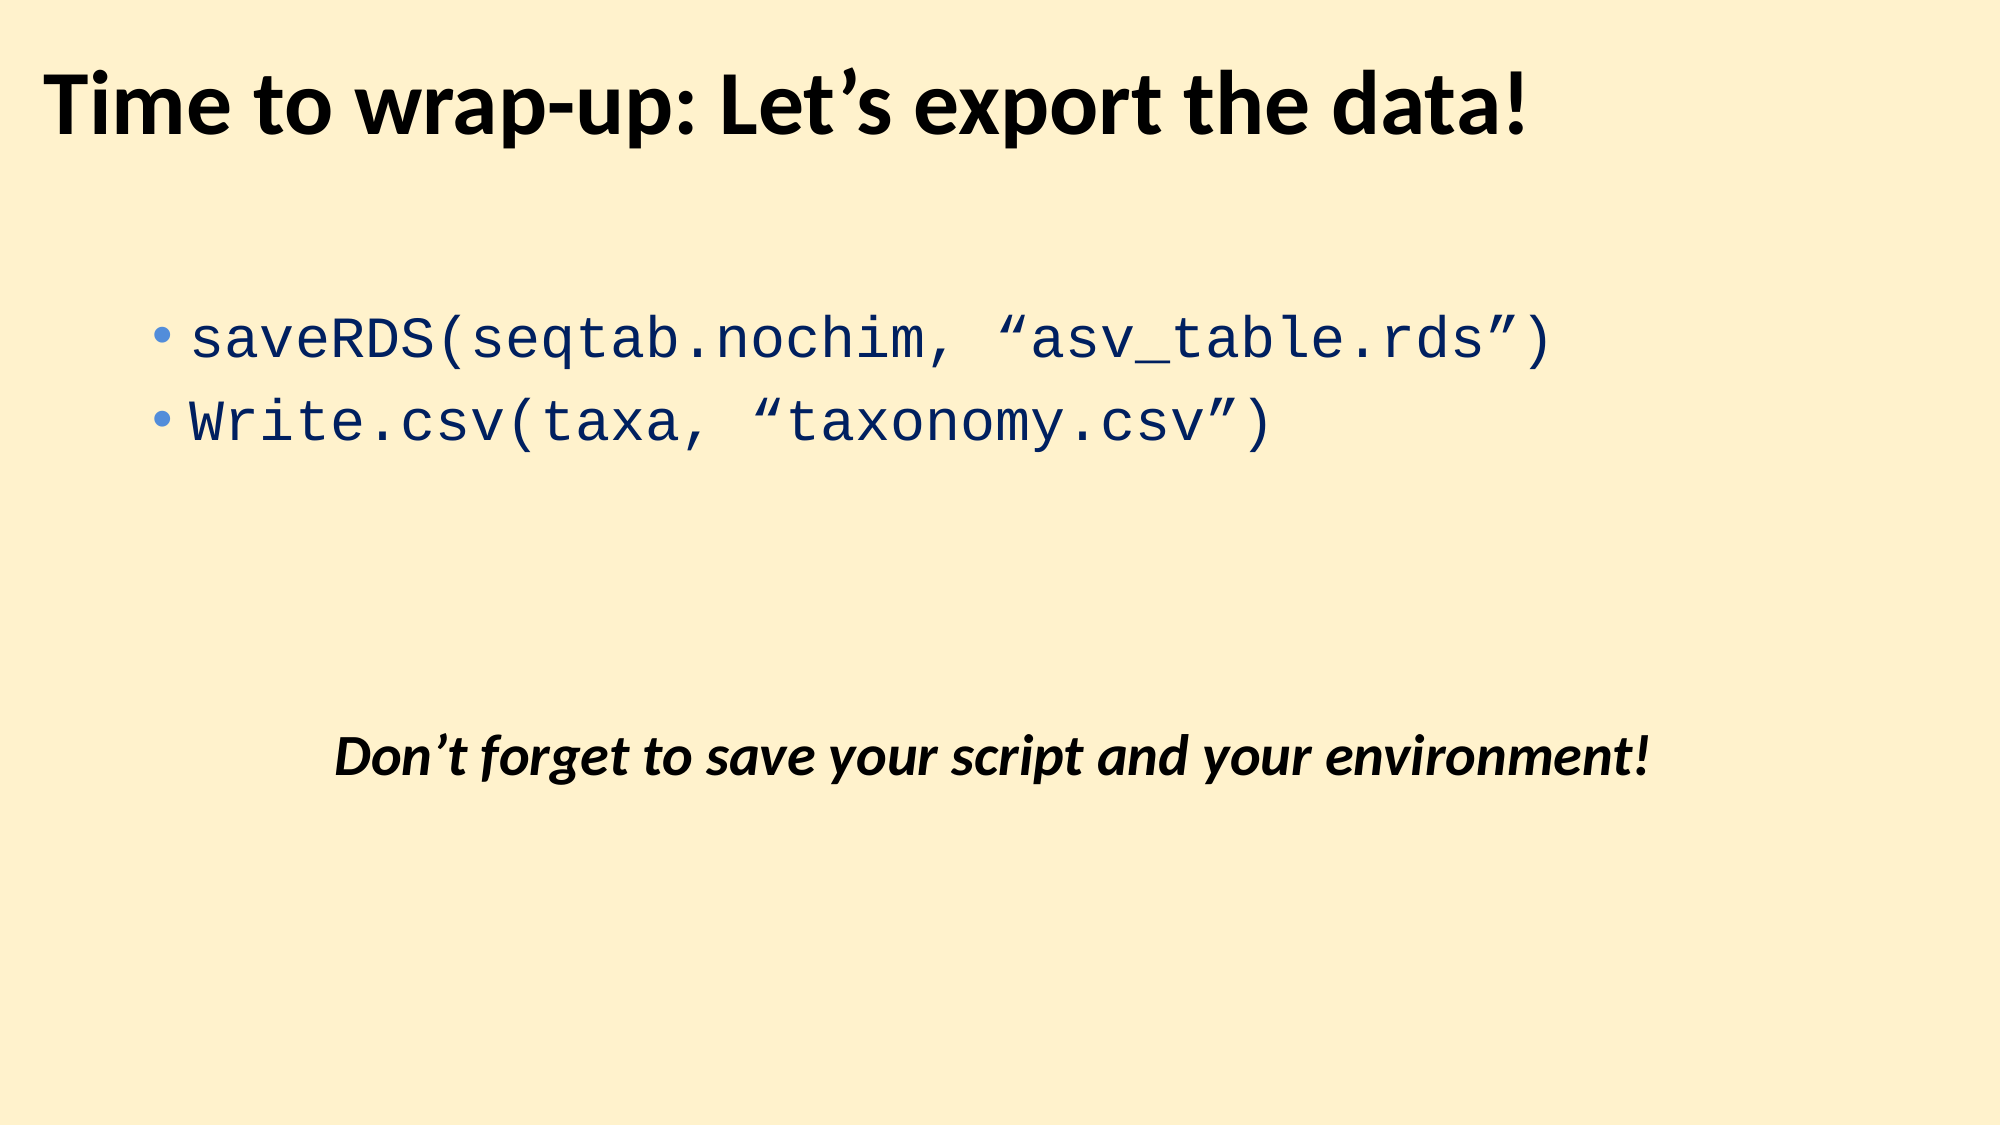

# Time to wrap-up: Let’s export the data!
saveRDS(seqtab.nochim, “asv_table.rds”)
Write.csv(taxa, “taxonomy.csv”)

Don’t forget to save your script and your environment!